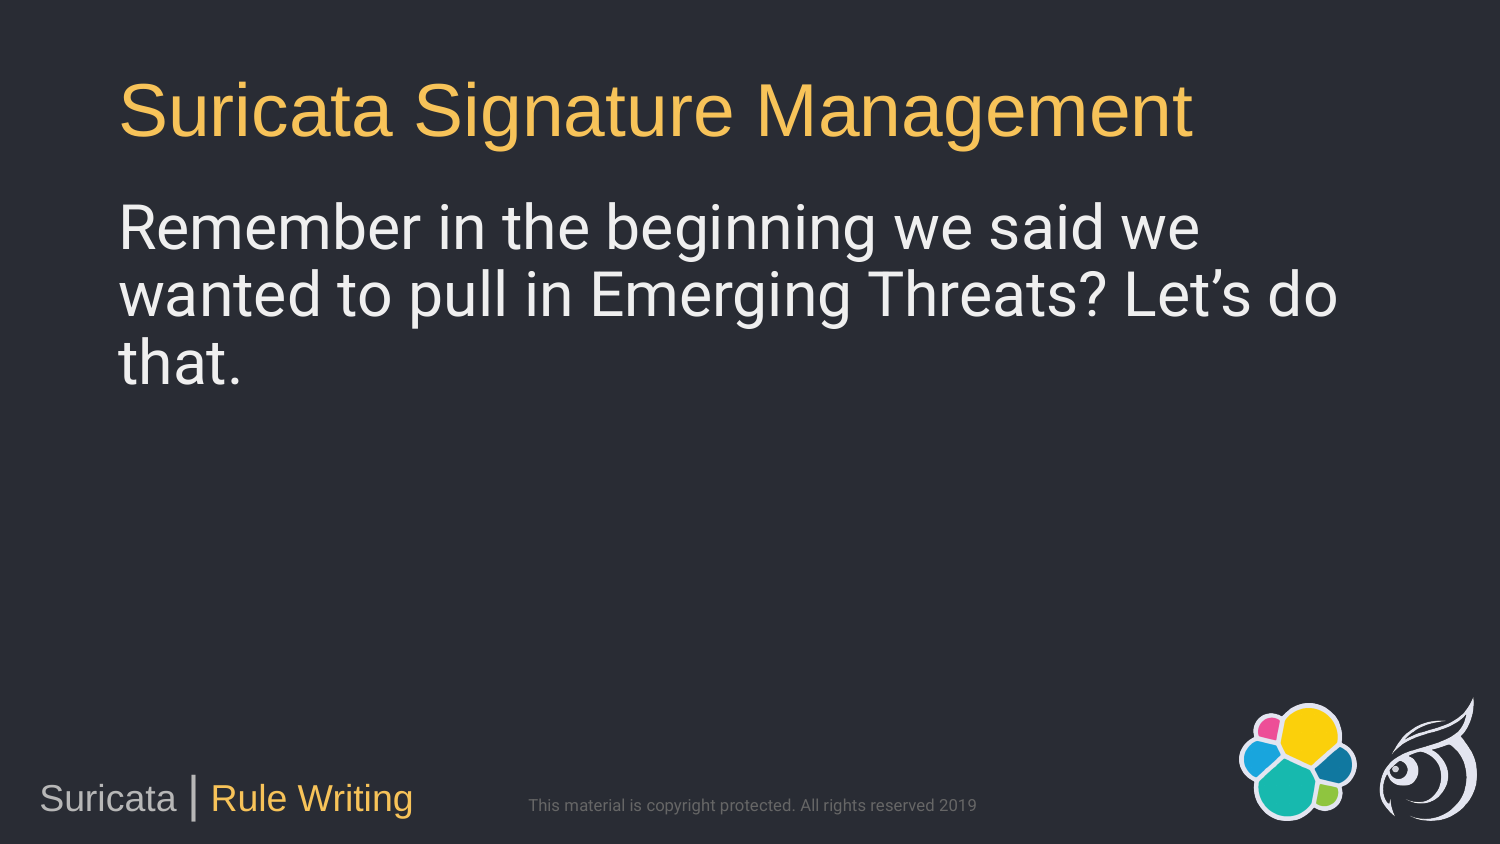

# Suricata Signature Management
Remember in the beginning we said we wanted to pull in Emerging Threats? Let’s do that.